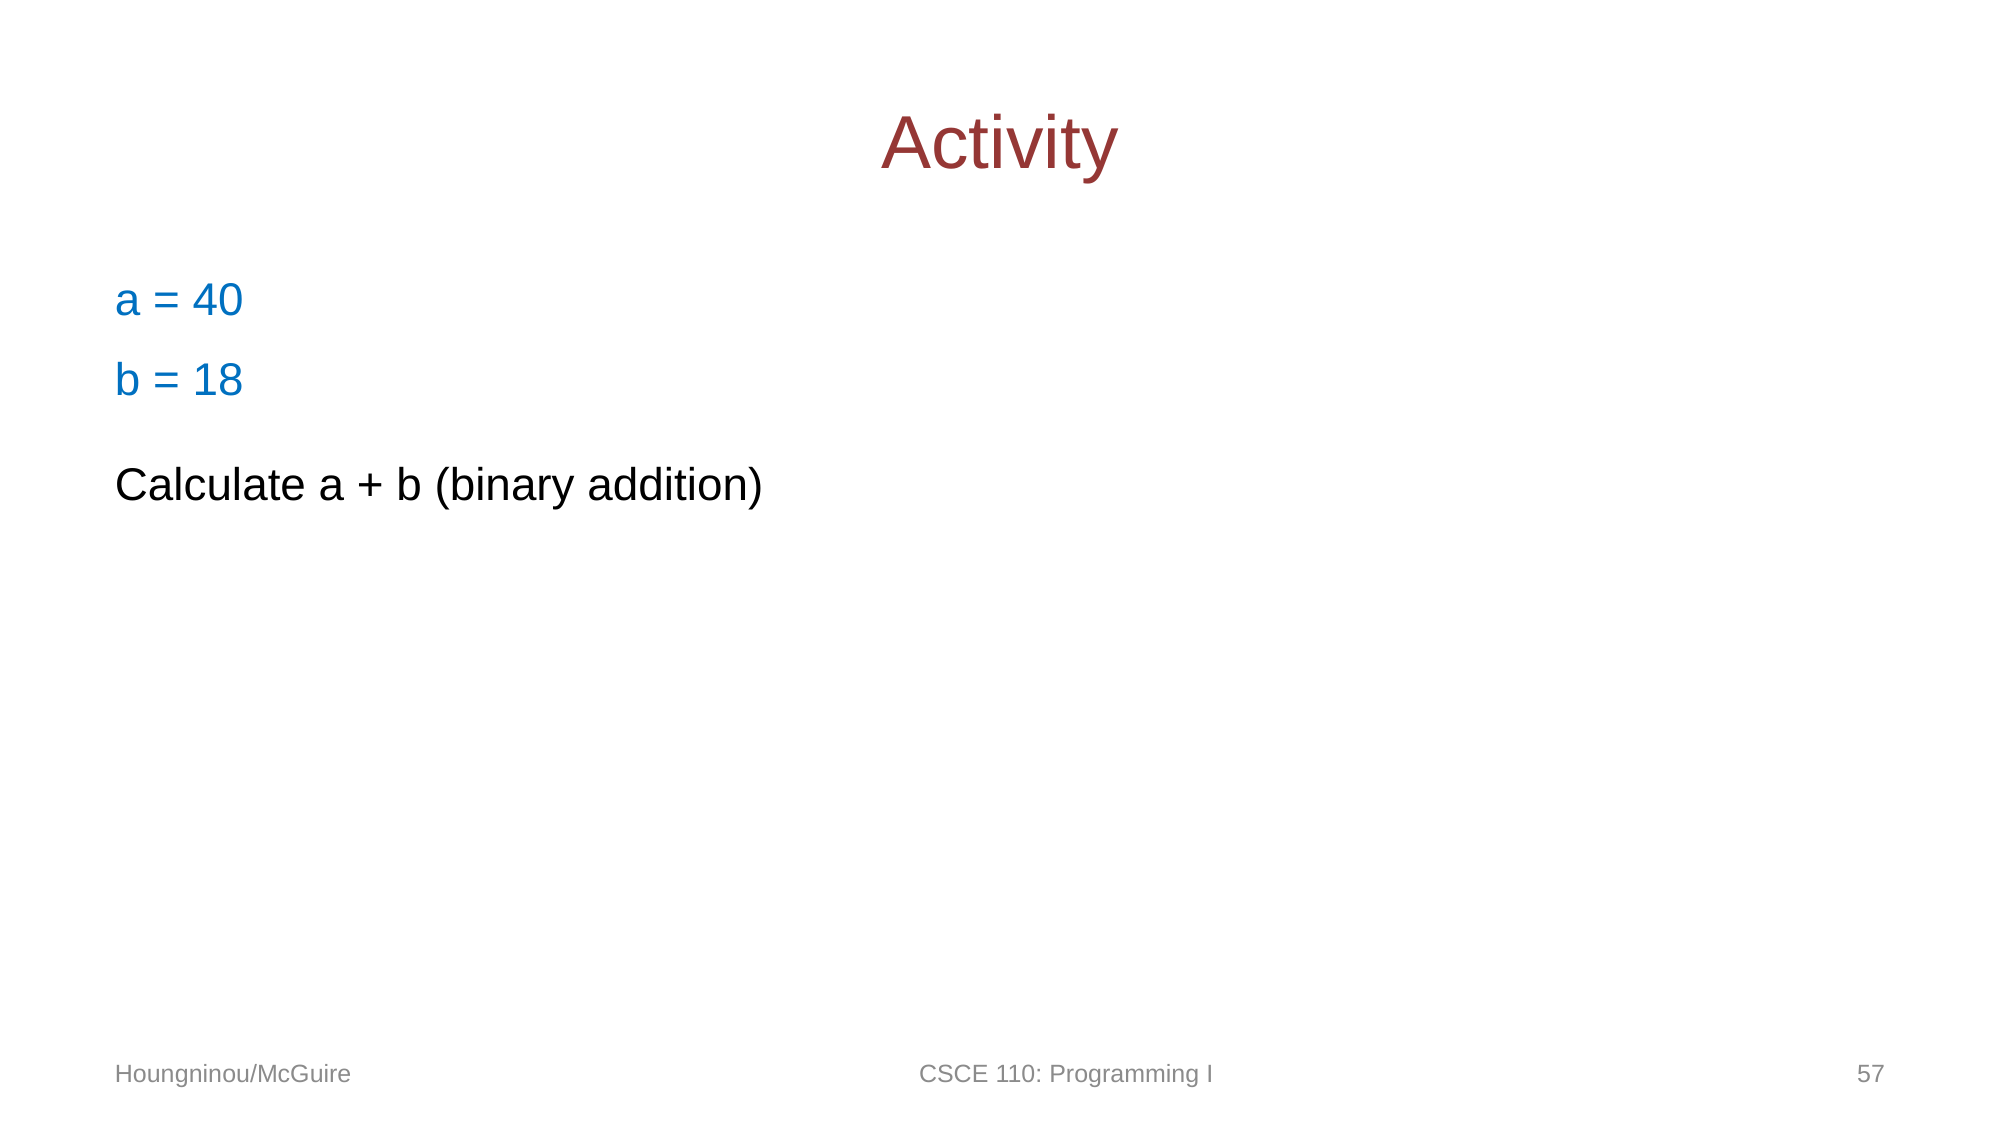

# Activity
a = 40
b = 18
Calculate a + b (binary addition)

Houngninou/McGuire
CSCE 110: Programming I
57